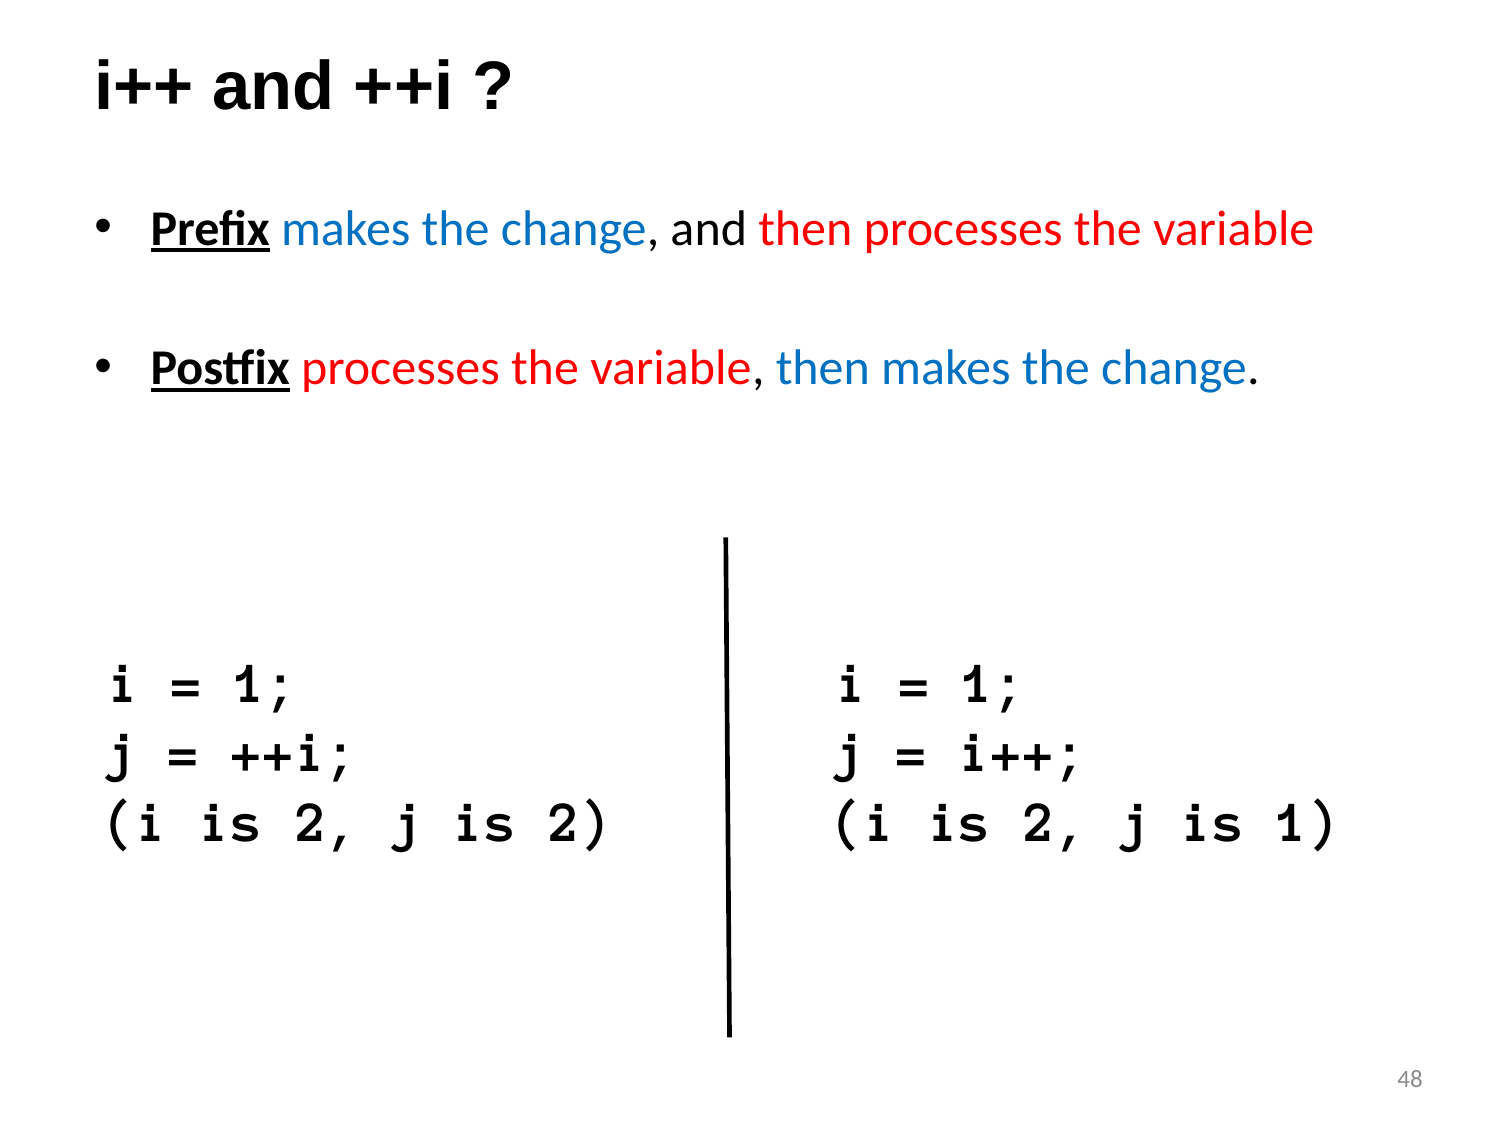

# i++ and ++i ?
Prefix makes the change, and then processes the variable

Postfix processes the variable, then makes the change.

 i = 1;
 j = ++i;
 (i is 2, j is 2)
 i = 1;
 j = i++;
 (i is 2, j is 1)
48